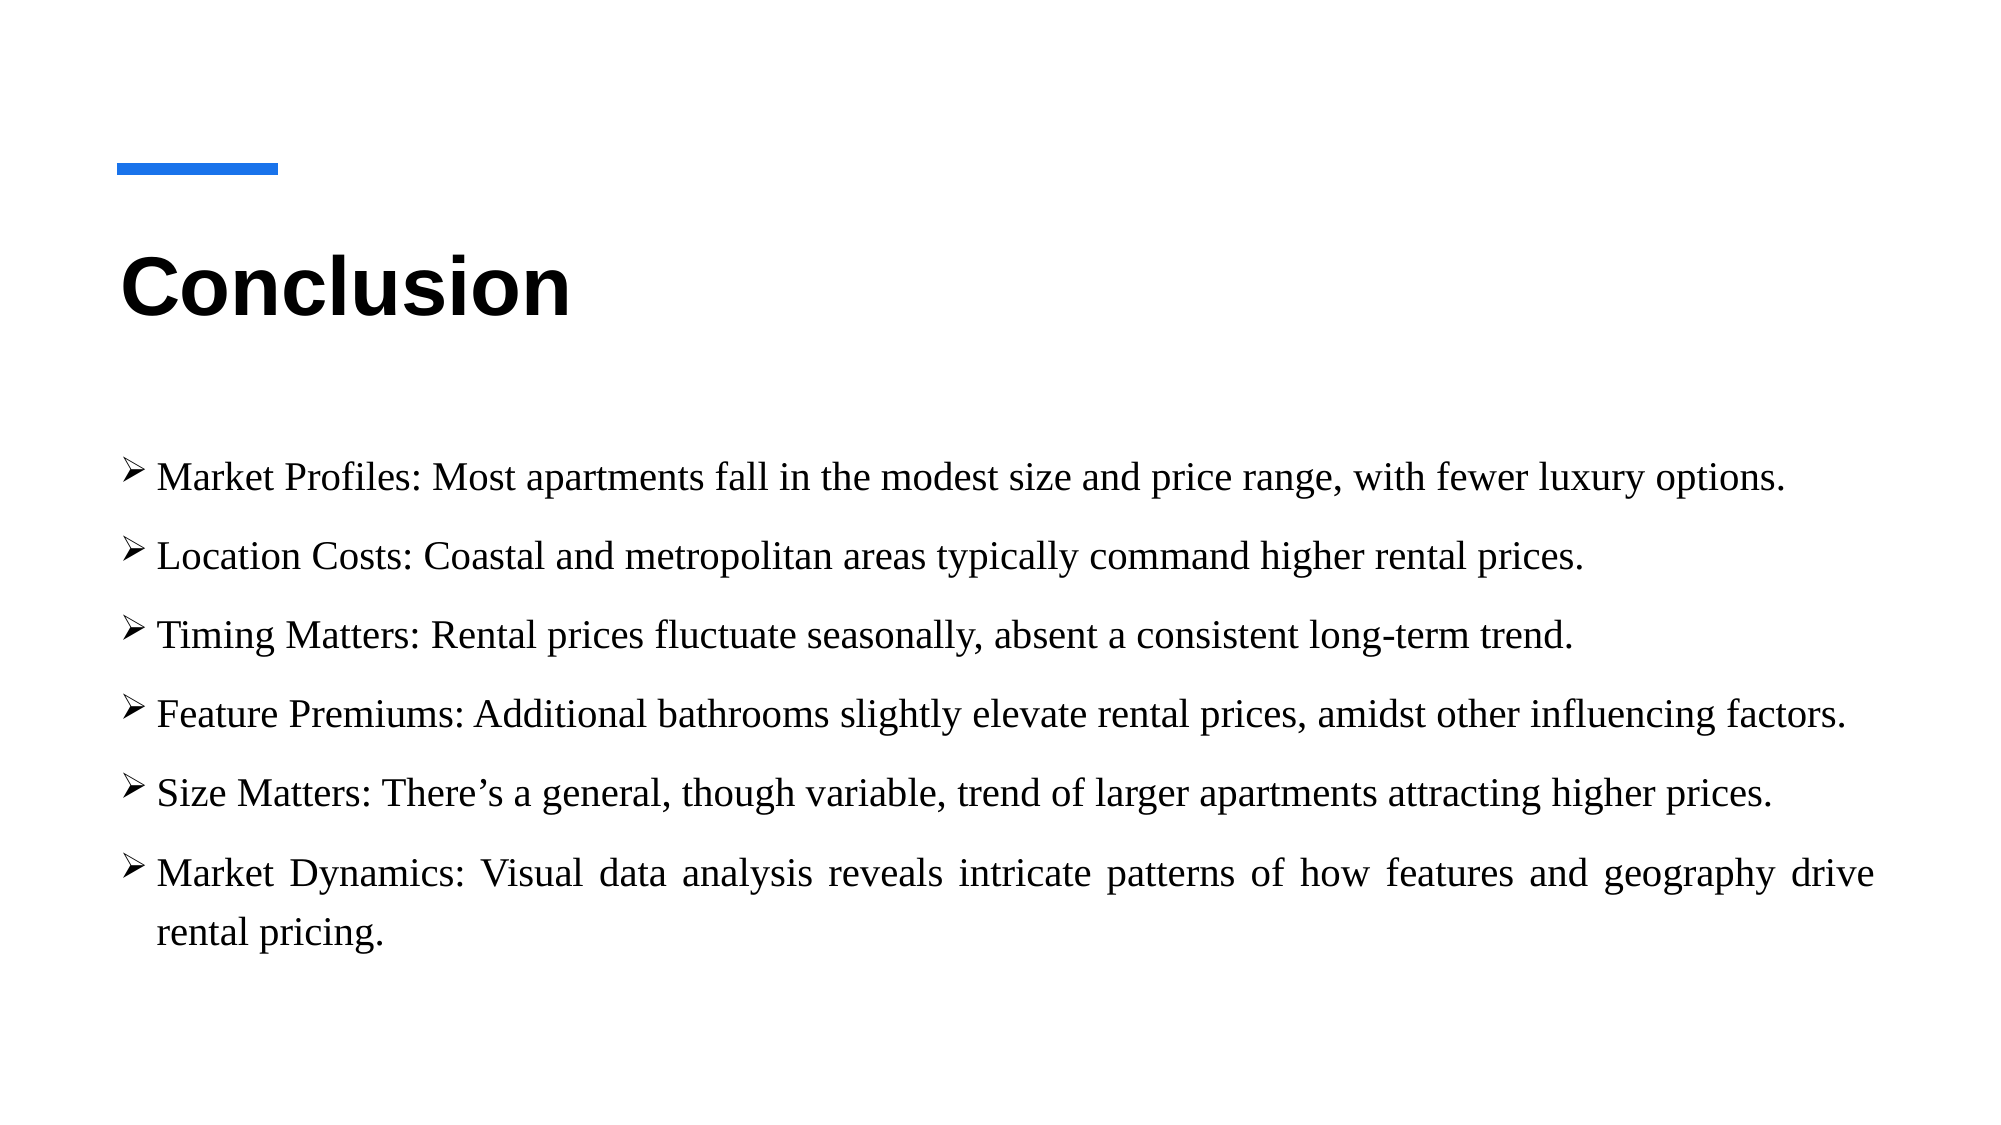

# Conclusion
Market Profiles: Most apartments fall in the modest size and price range, with fewer luxury options.
Location Costs: Coastal and metropolitan areas typically command higher rental prices.
Timing Matters: Rental prices fluctuate seasonally, absent a consistent long-term trend.
Feature Premiums: Additional bathrooms slightly elevate rental prices, amidst other influencing factors.
Size Matters: There’s a general, though variable, trend of larger apartments attracting higher prices.
Market Dynamics: Visual data analysis reveals intricate patterns of how features and geography drive rental pricing.